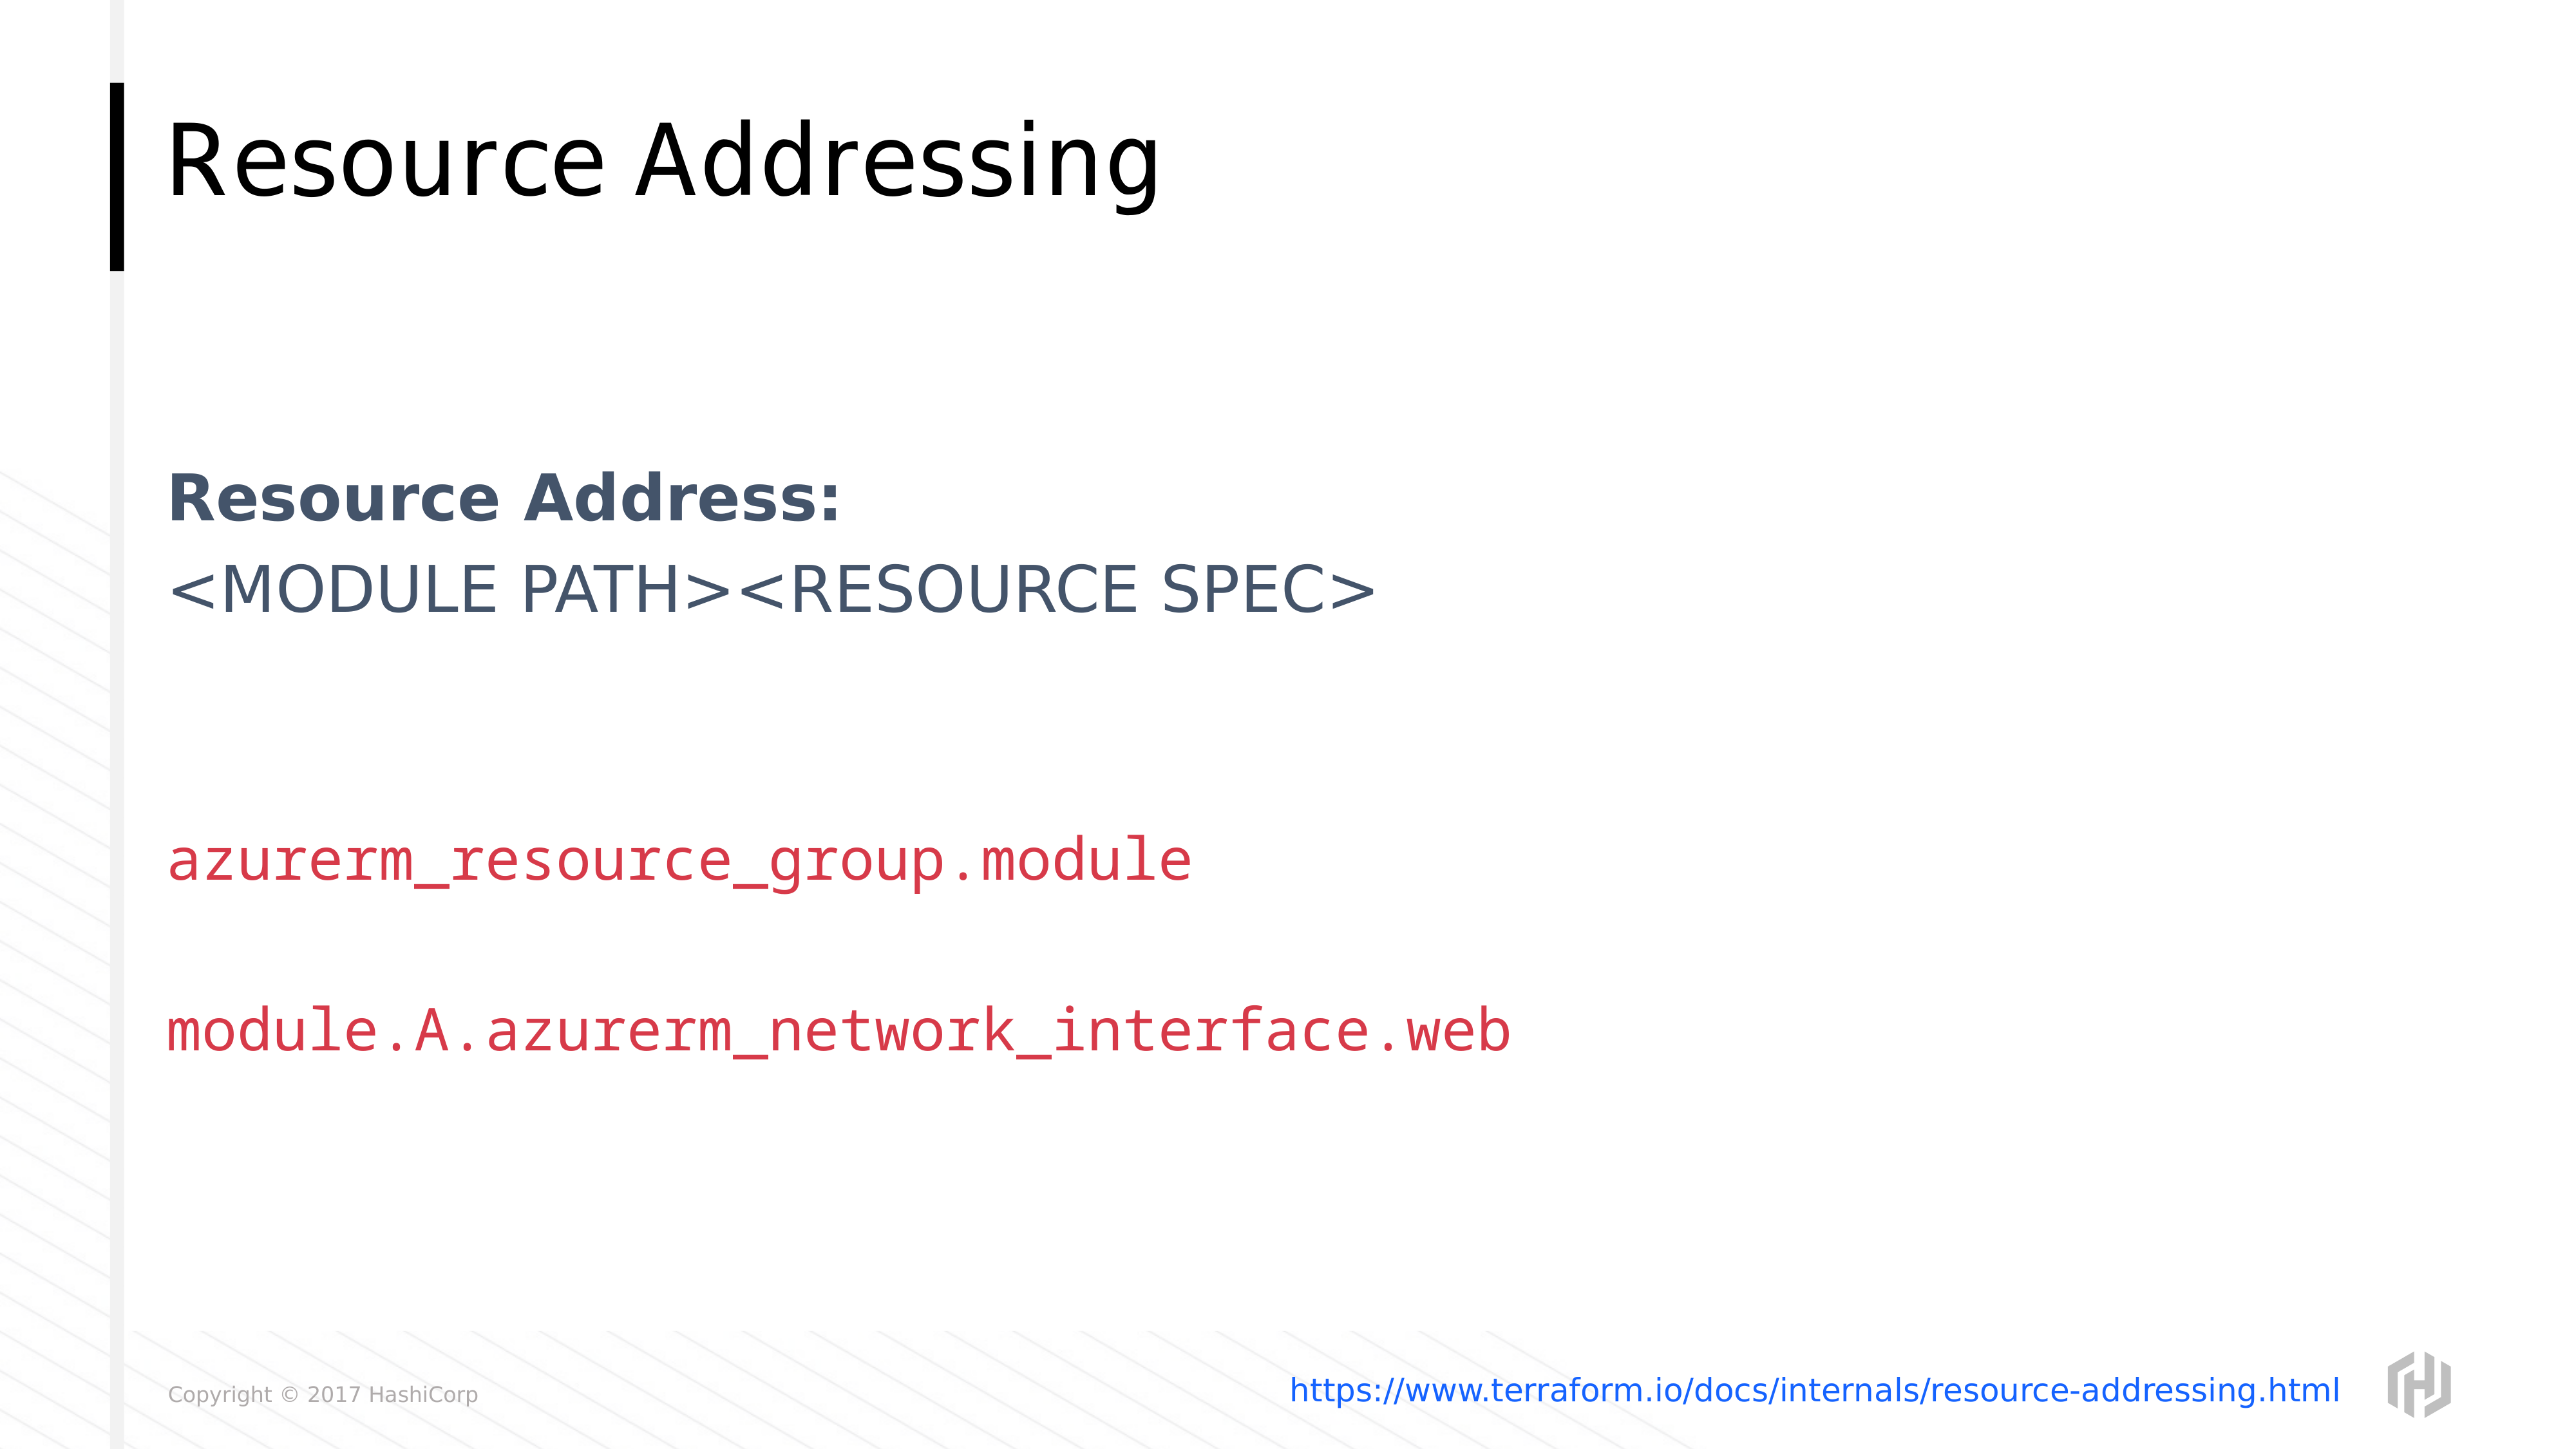

# Resource Addressing

Resource Address:
<MODULE PATH><RESOURCE SPEC>

azurerm_resource_group.module

module.A.azurerm_network_interface.web

https://www.terraform.io/docs/internals/resource-addressing.html